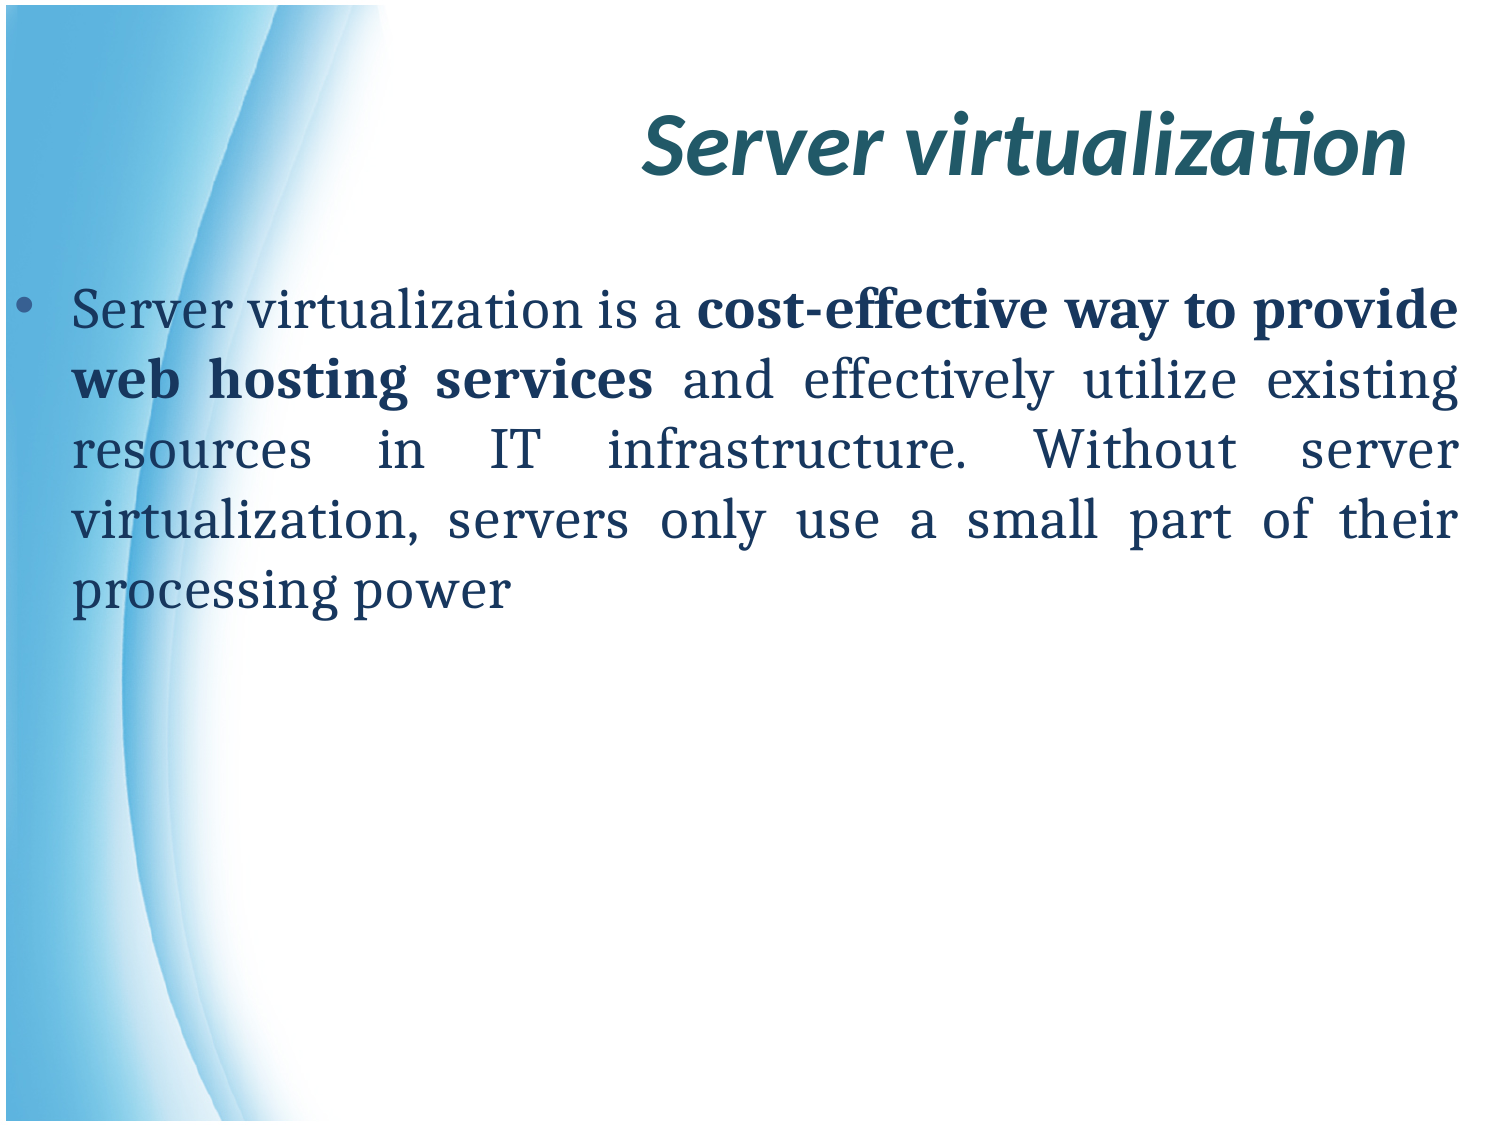

# Server virtualization
Server virtualization is a cost-effective way to provide web hosting services and effectively utilize existing resources in IT infrastructure. Without server virtualization, servers only use a small part of their processing power